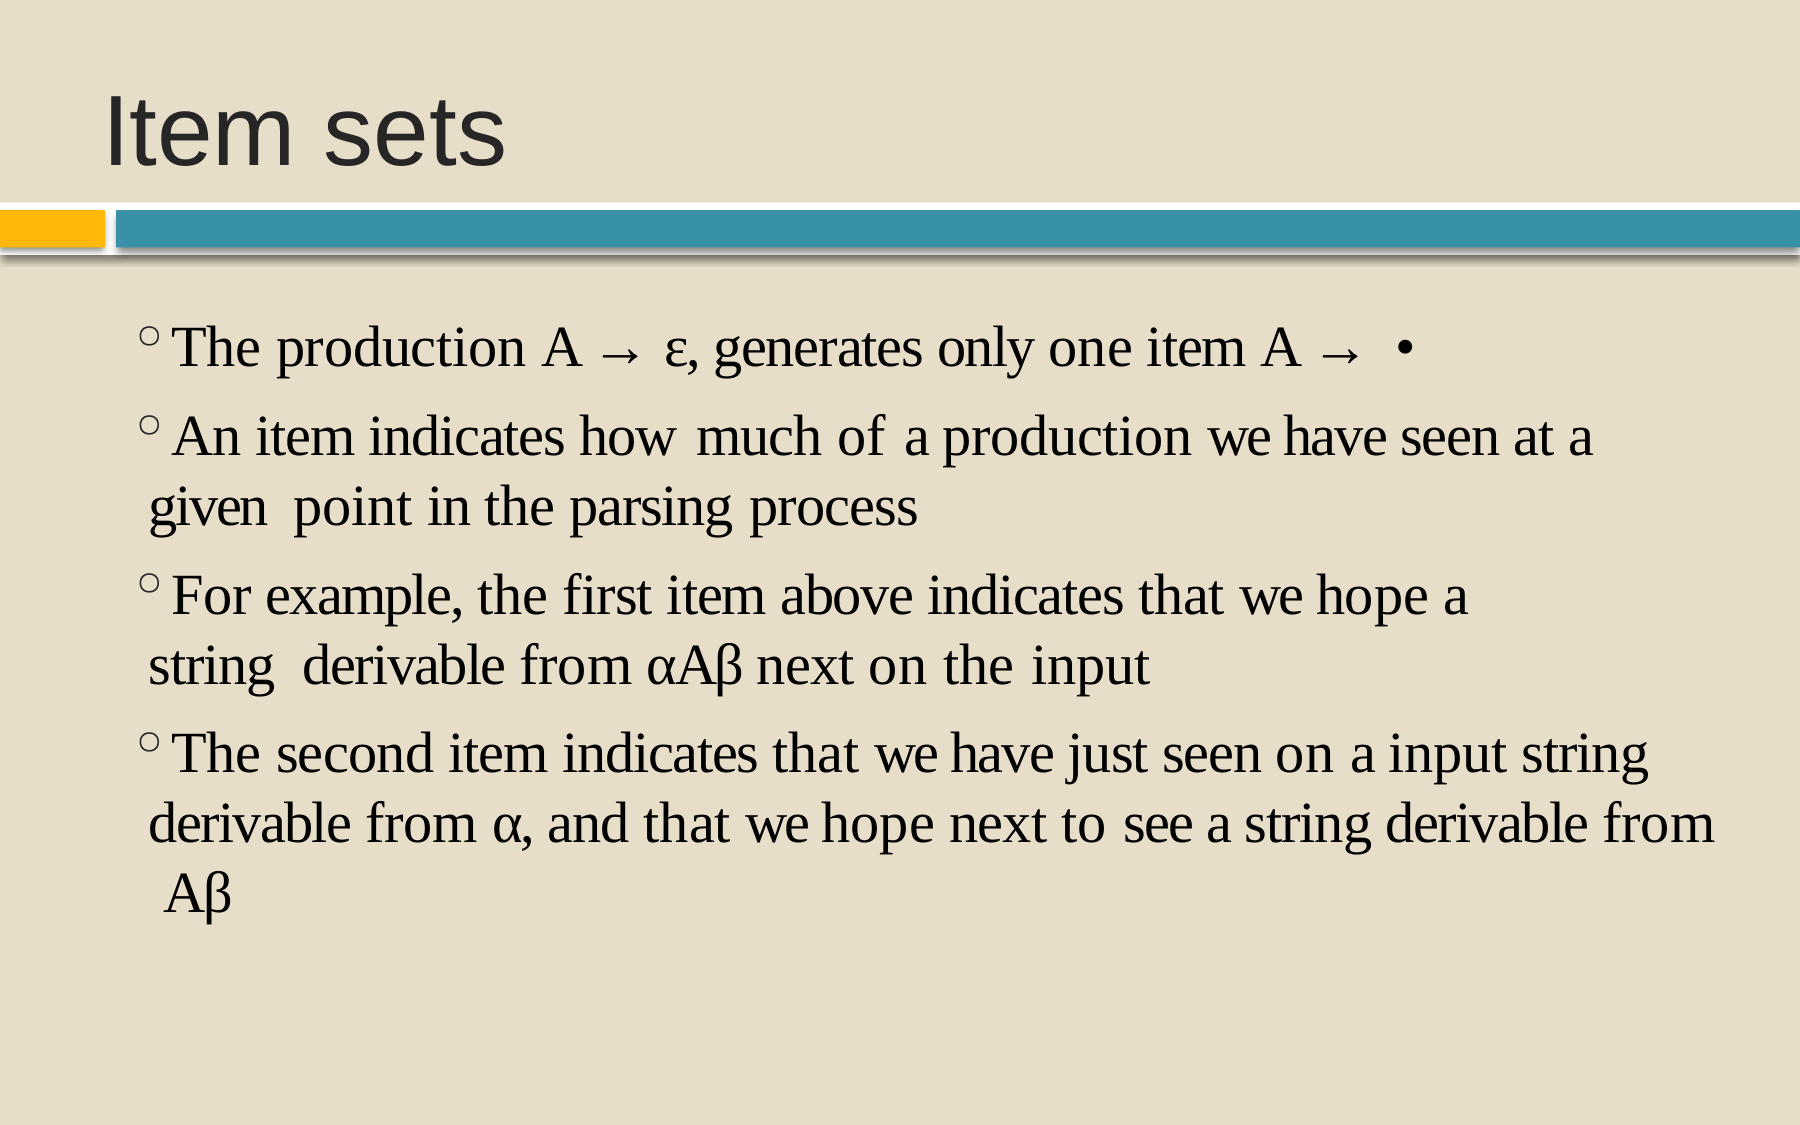

# Item sets
The production A → ε, generates only one item A → •
An item indicates how much of	a production we have seen at a given  point in the parsing process
For example, the first item above indicates that we hope a string  derivable from αAβ next on the input
The second item indicates that we have just seen on a input string  derivable from α, and that we hope next to see a string derivable from  Aβ